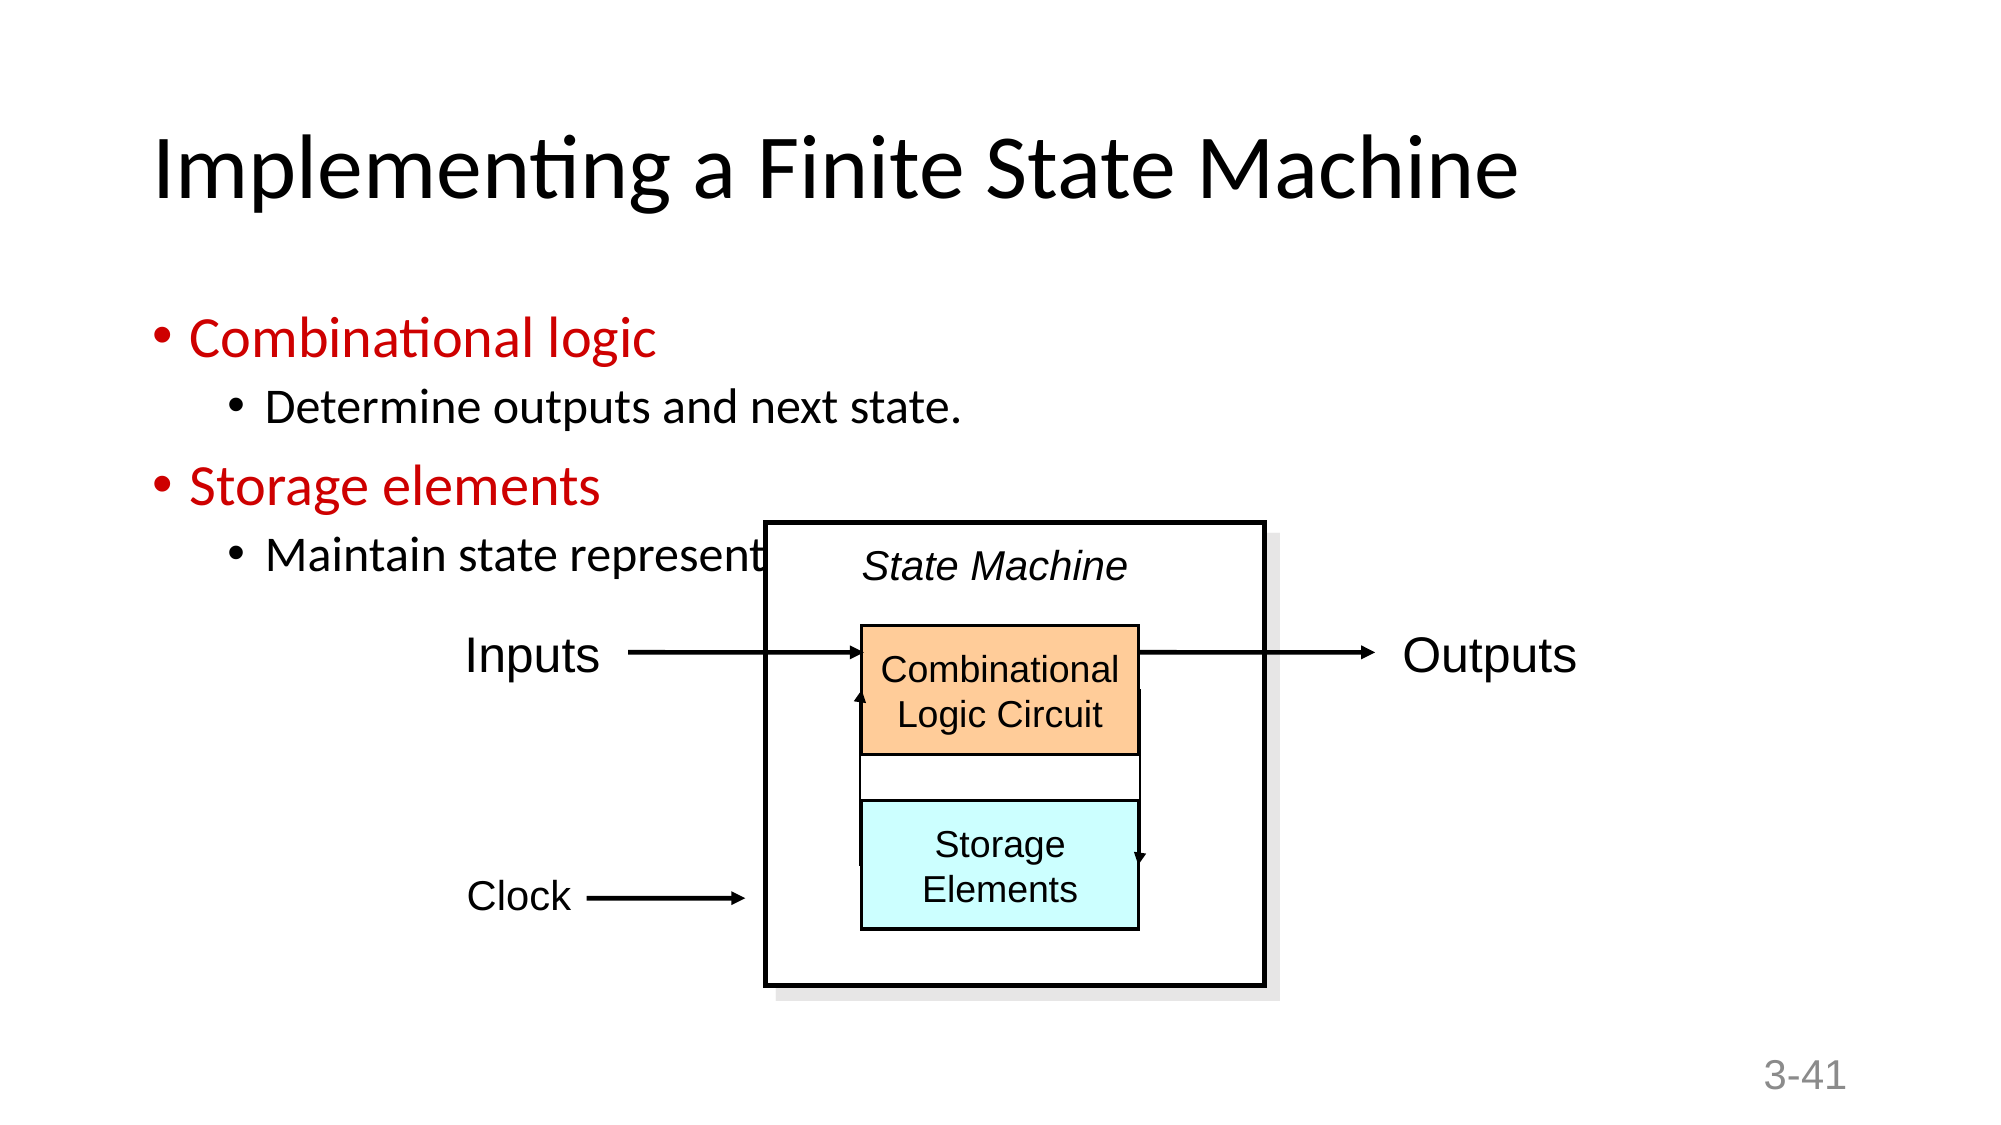

# Implementing a Finite State Machine
Combinational logic
Determine outputs and next state.
Storage elements
Maintain state representation.

State Machine
Inputs
Outputs
Combinational
Logic Circuit

Storage
Elements
Clock

3-41